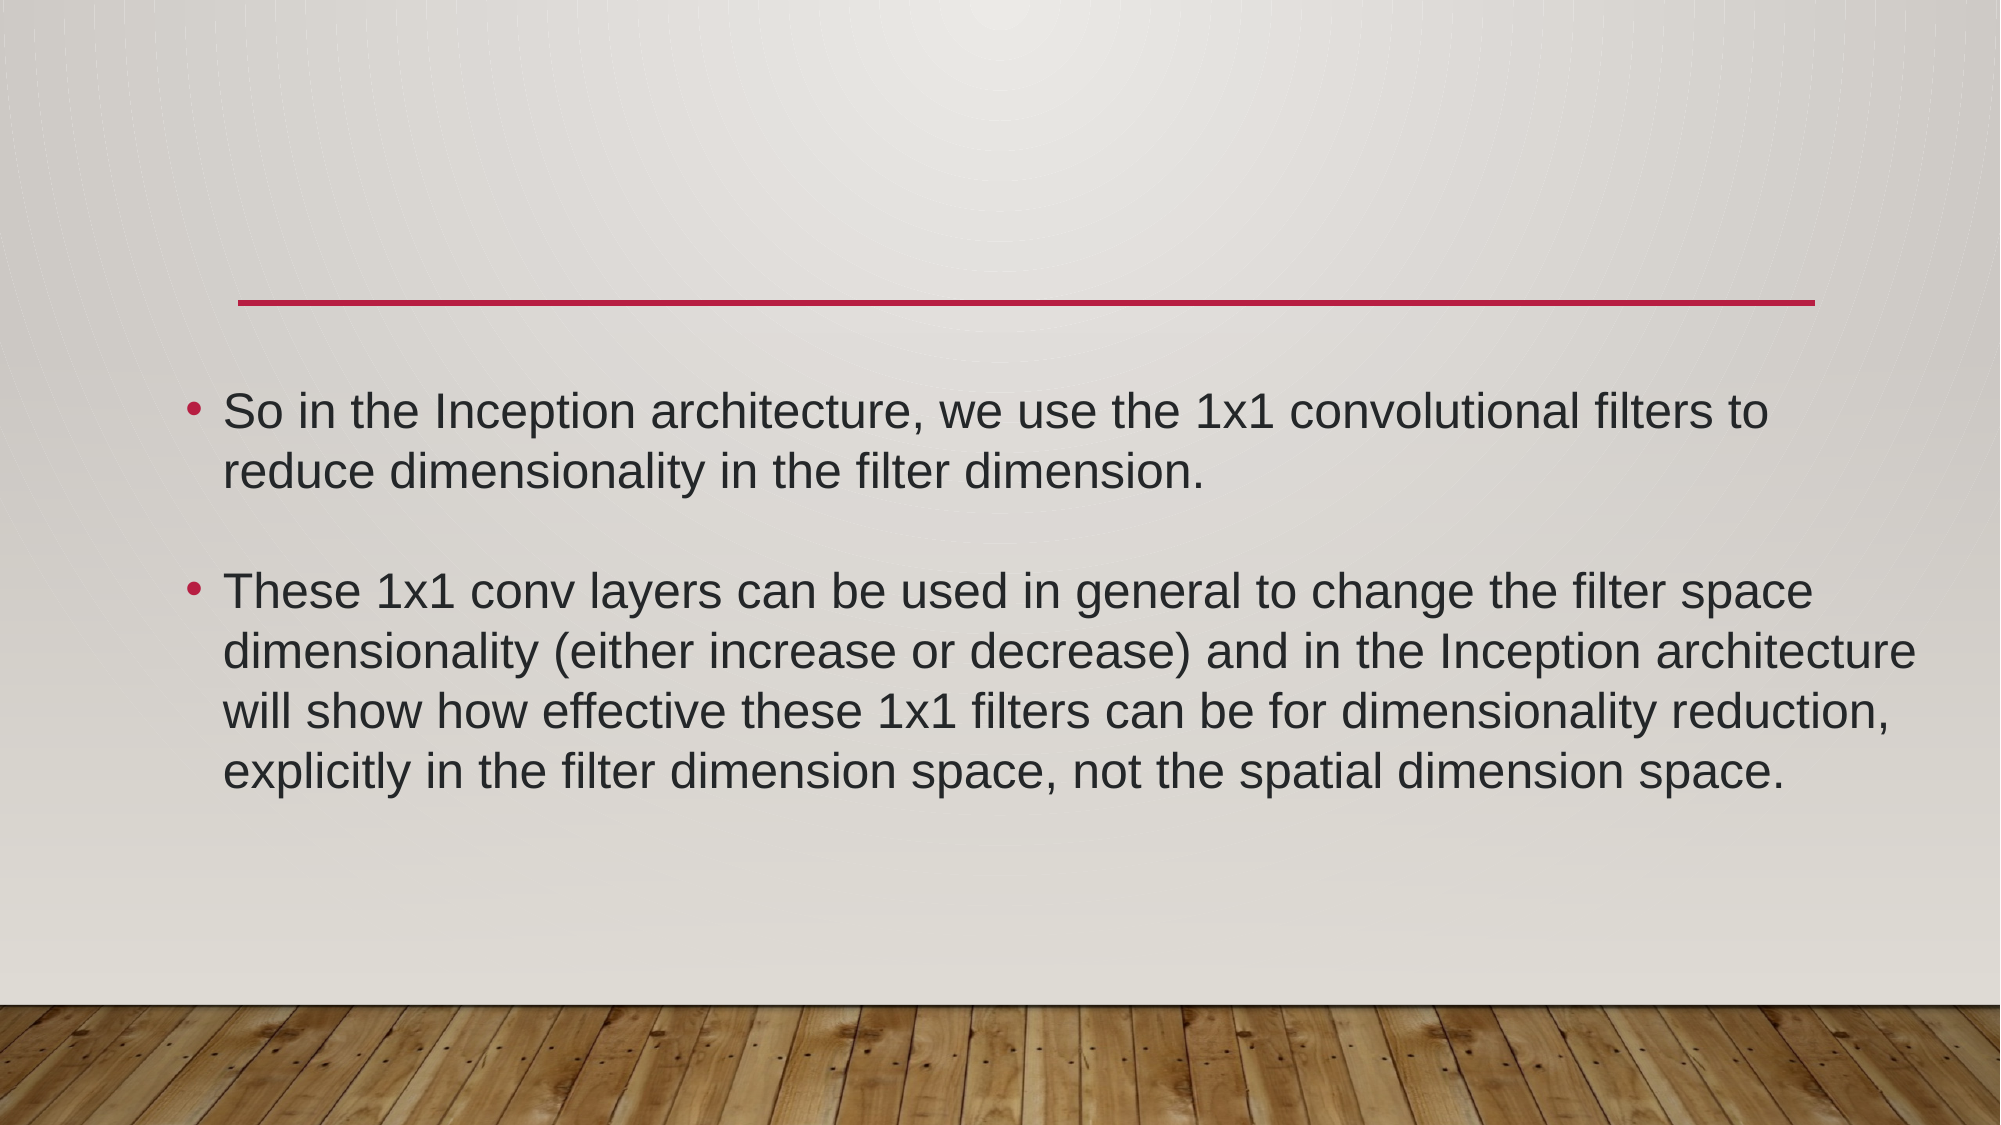

So in the Inception architecture, we use the 1x1 convolutional filters to reduce dimensionality in the filter dimension.

These 1x1 conv layers can be used in general to change the filter space dimensionality (either increase or decrease) and in the Inception architecture will show how effective these 1x1 filters can be for dimensionality reduction, explicitly in the filter dimension space, not the spatial dimension space.